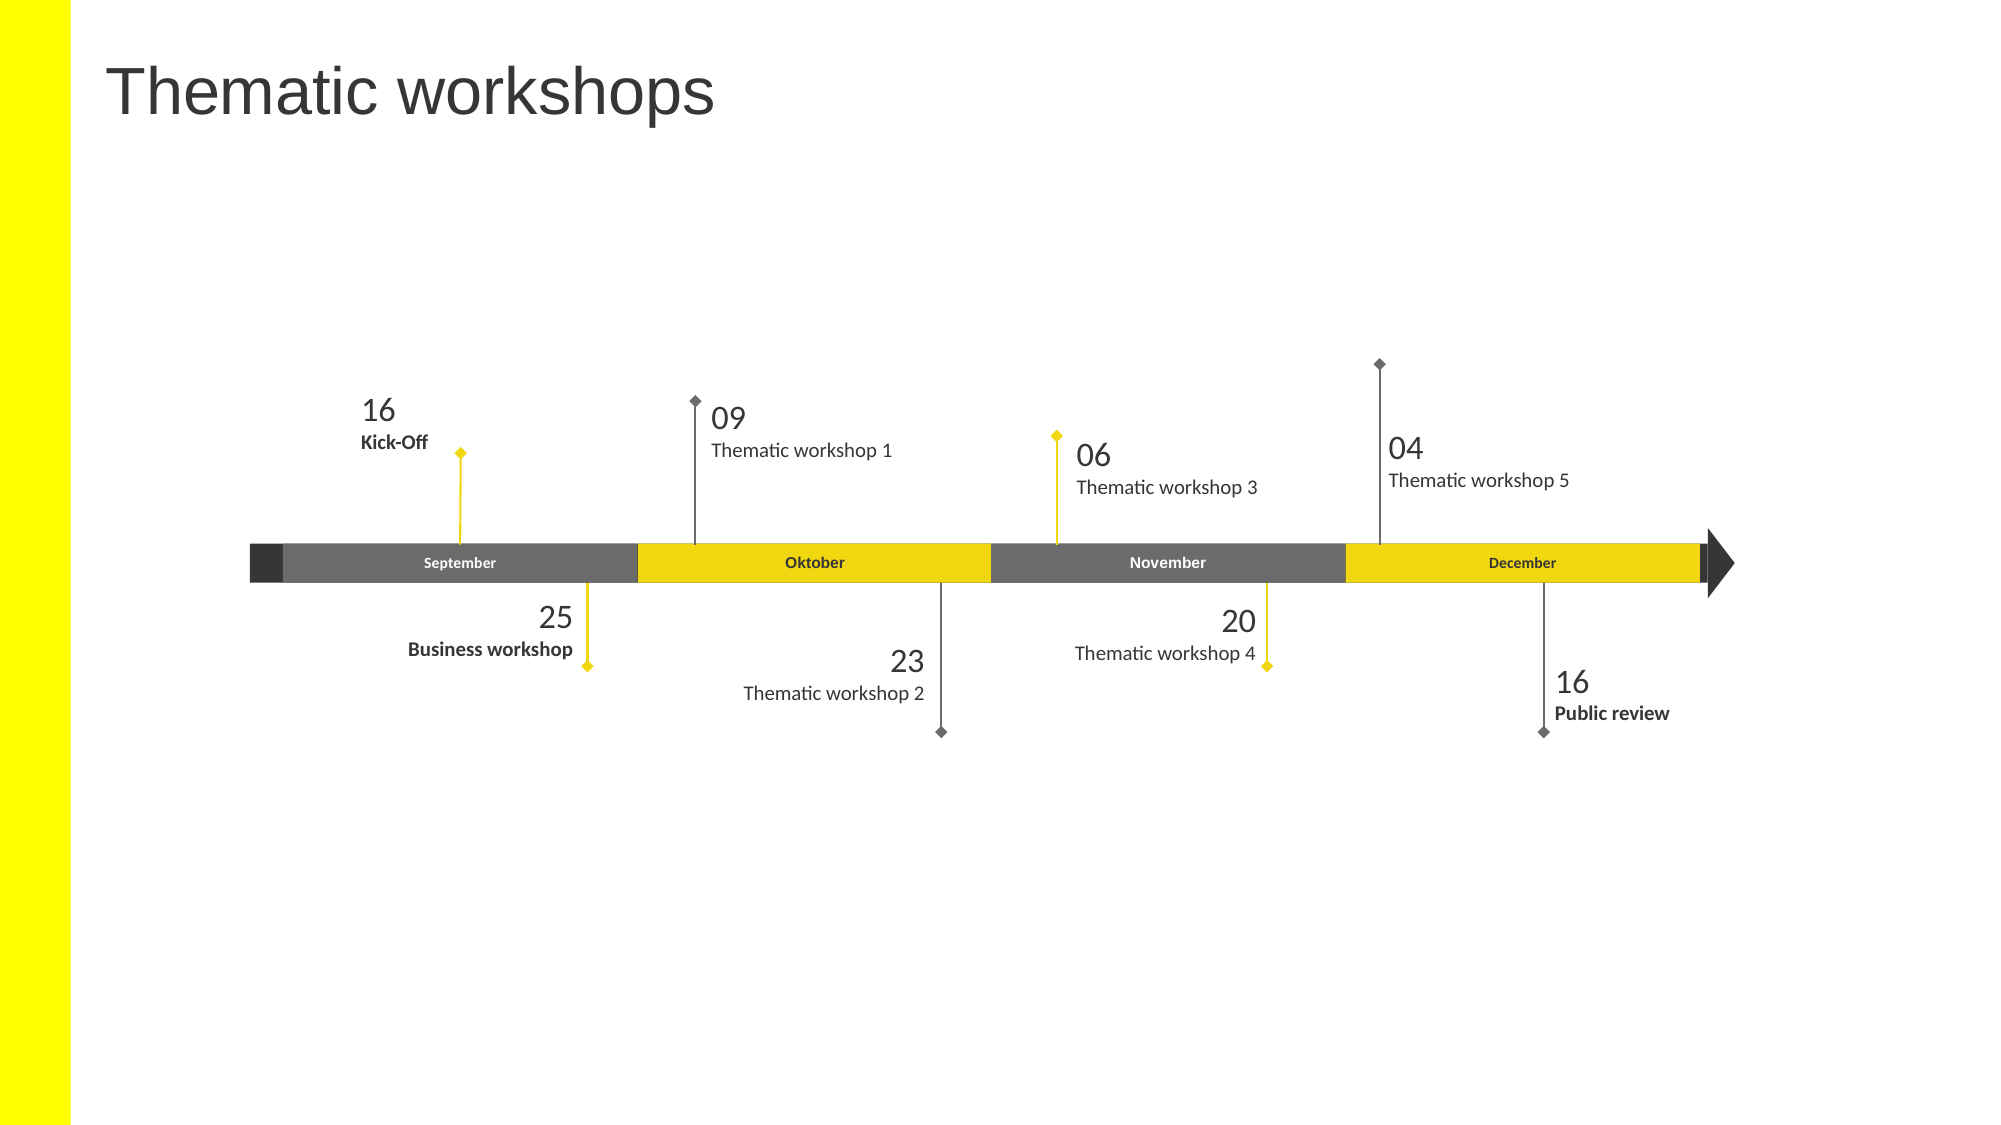

Thematic workshops
06
Thematic workshop 3
16
Kick-Off
04
Thematic workshop 5
09
Thematic workshop 1

September
Oktober
November
December

25
Business workshop
20
Thematic workshop 4
16
Public review
23
Thematic workshop 2